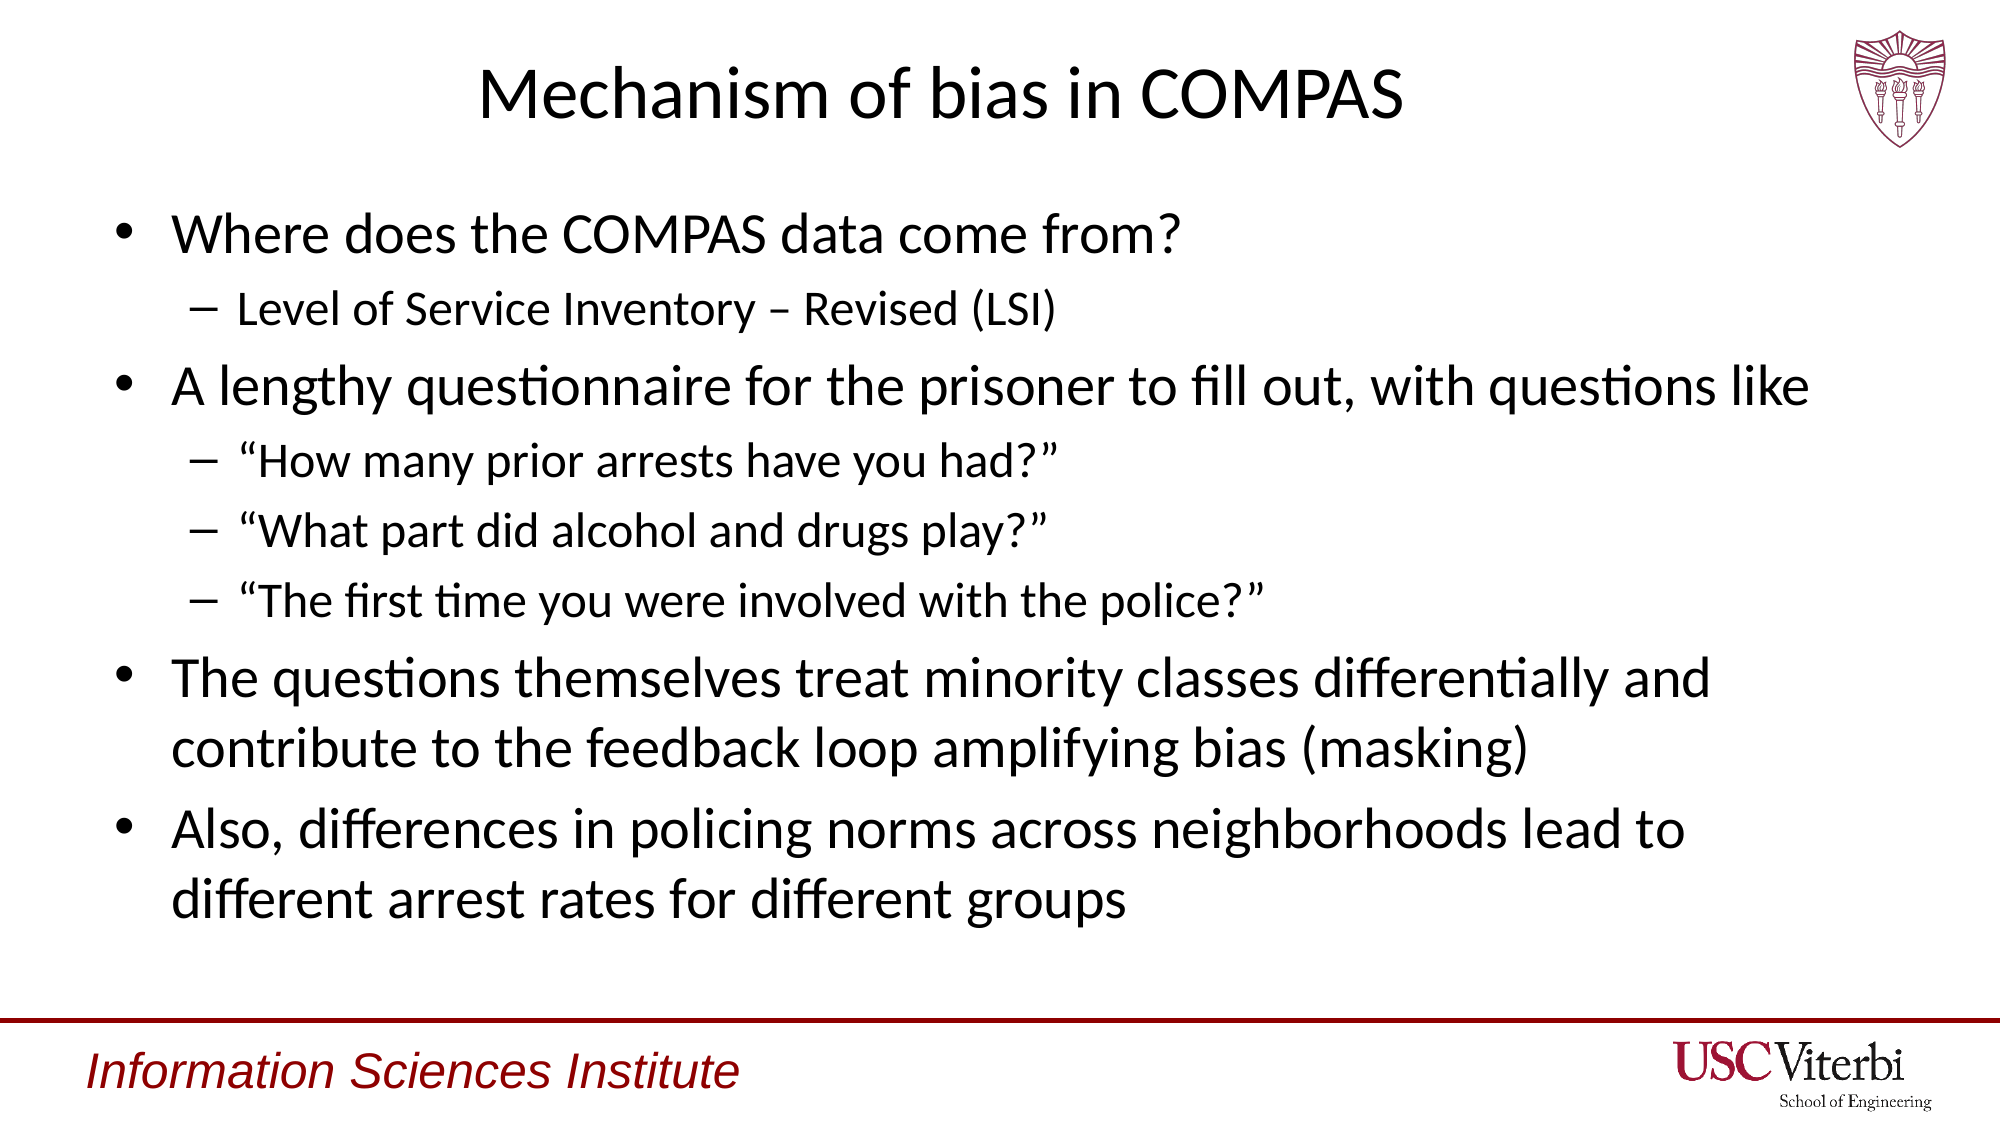

# Mechanism of bias in COMPAS
Where does the COMPAS data come from?
Level of Service Inventory – Revised (LSI)
A lengthy questionnaire for the prisoner to fill out, with questions like
“How many prior arrests have you had?”
“What part did alcohol and drugs play?”
“The first time you were involved with the police?”
The questions themselves treat minority classes differentially and contribute to the feedback loop amplifying bias (masking)
Also, differences in policing norms across neighborhoods lead to different arrest rates for different groups